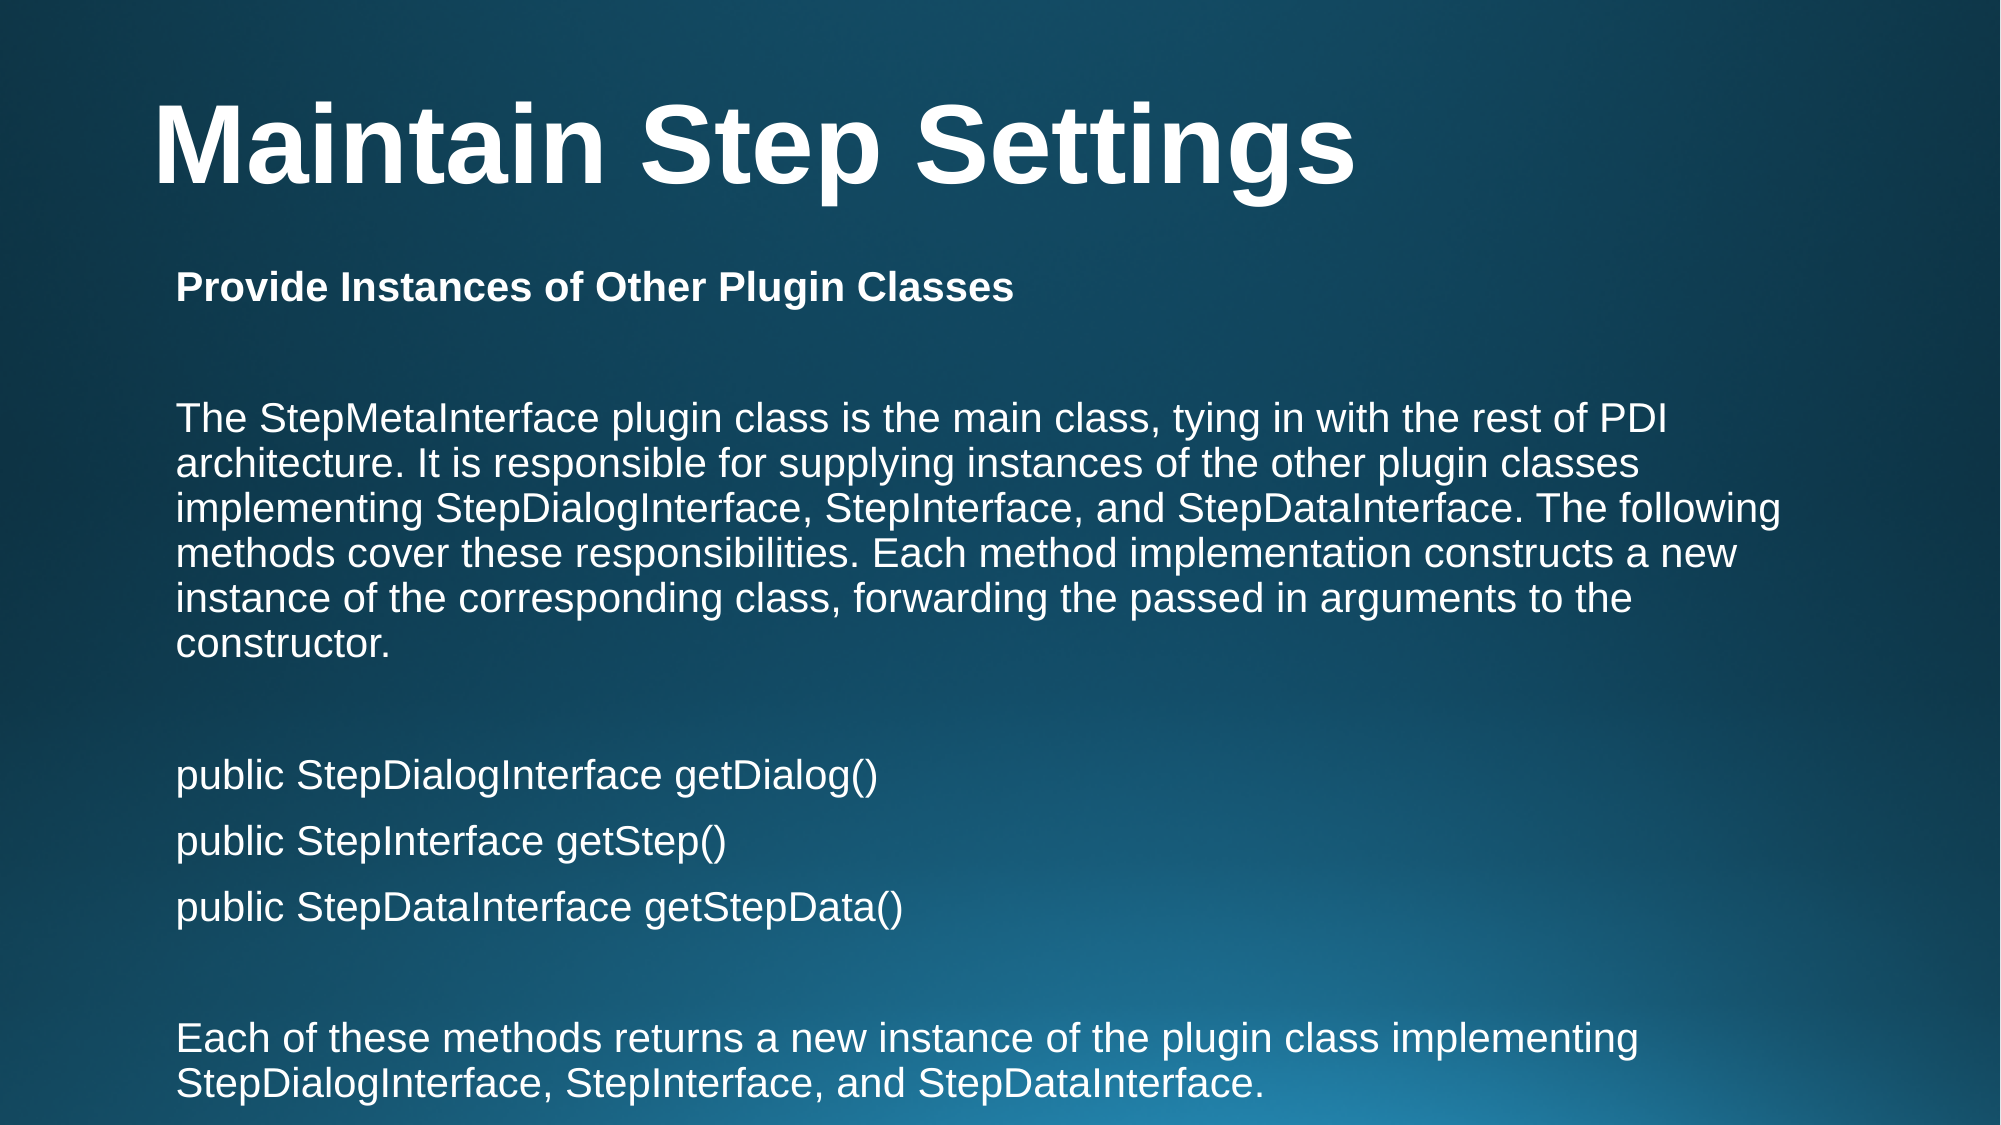

# Maintain Step Settings
Provide Instances of Other Plugin Classes

The StepMetaInterface plugin class is the main class, tying in with the rest of PDI architecture. It is responsible for supplying instances of the other plugin classes implementing StepDialogInterface, StepInterface, and StepDataInterface. The following methods cover these responsibilities. Each method implementation constructs a new instance of the corresponding class, forwarding the passed in arguments to the constructor.

public StepDialogInterface getDialog()
public StepInterface getStep()
public StepDataInterface getStepData()

Each of these methods returns a new instance of the plugin class implementing StepDialogInterface, StepInterface, and StepDataInterface.